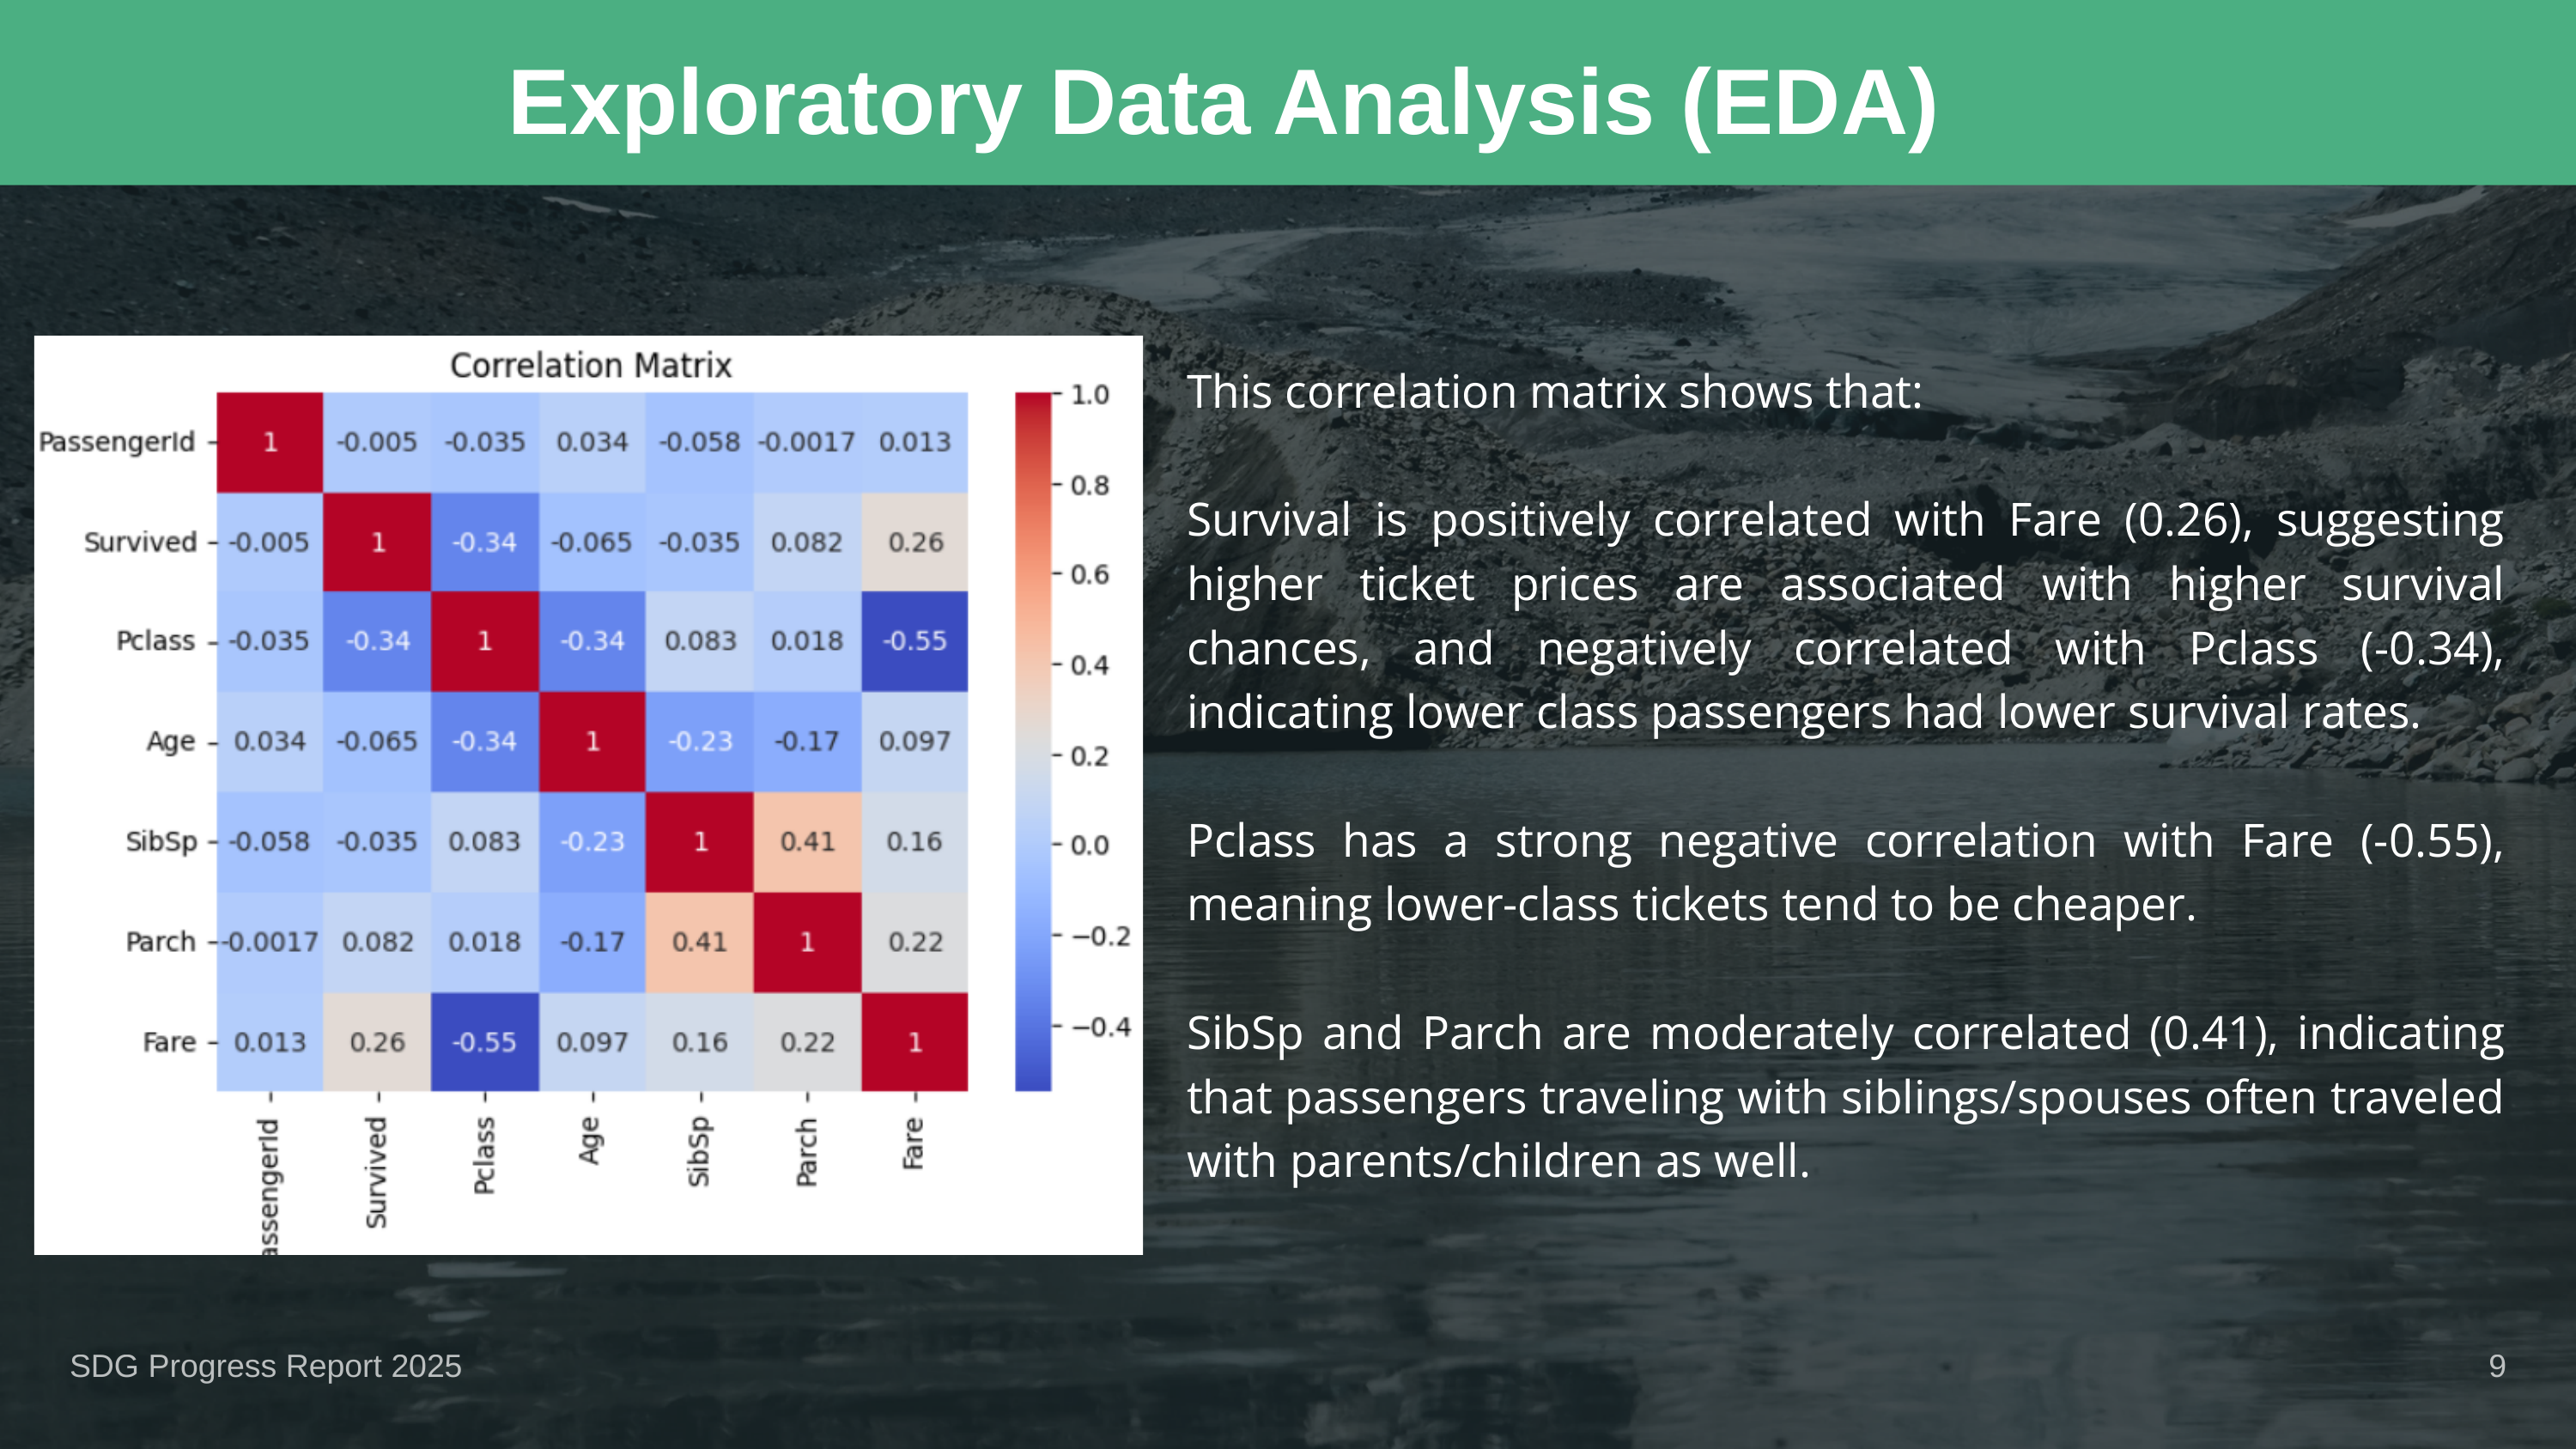

Exploratory Data Analysis (EDA)

Your Agency or Department Name

This correlation matrix shows that:

Survival is positively correlated with Fare (0.26), suggesting higher ticket prices are associated with higher survival chances, and negatively correlated with Pclass (-0.34), indicating lower class passengers had lower survival rates.

Pclass has a strong negative correlation with Fare (-0.55), meaning lower-class tickets tend to be cheaper.

SibSp and Parch are moderately correlated (0.41), indicating that passengers traveling with siblings/spouses often traveled with parents/children as well.
SDG Progress Report 2025
9